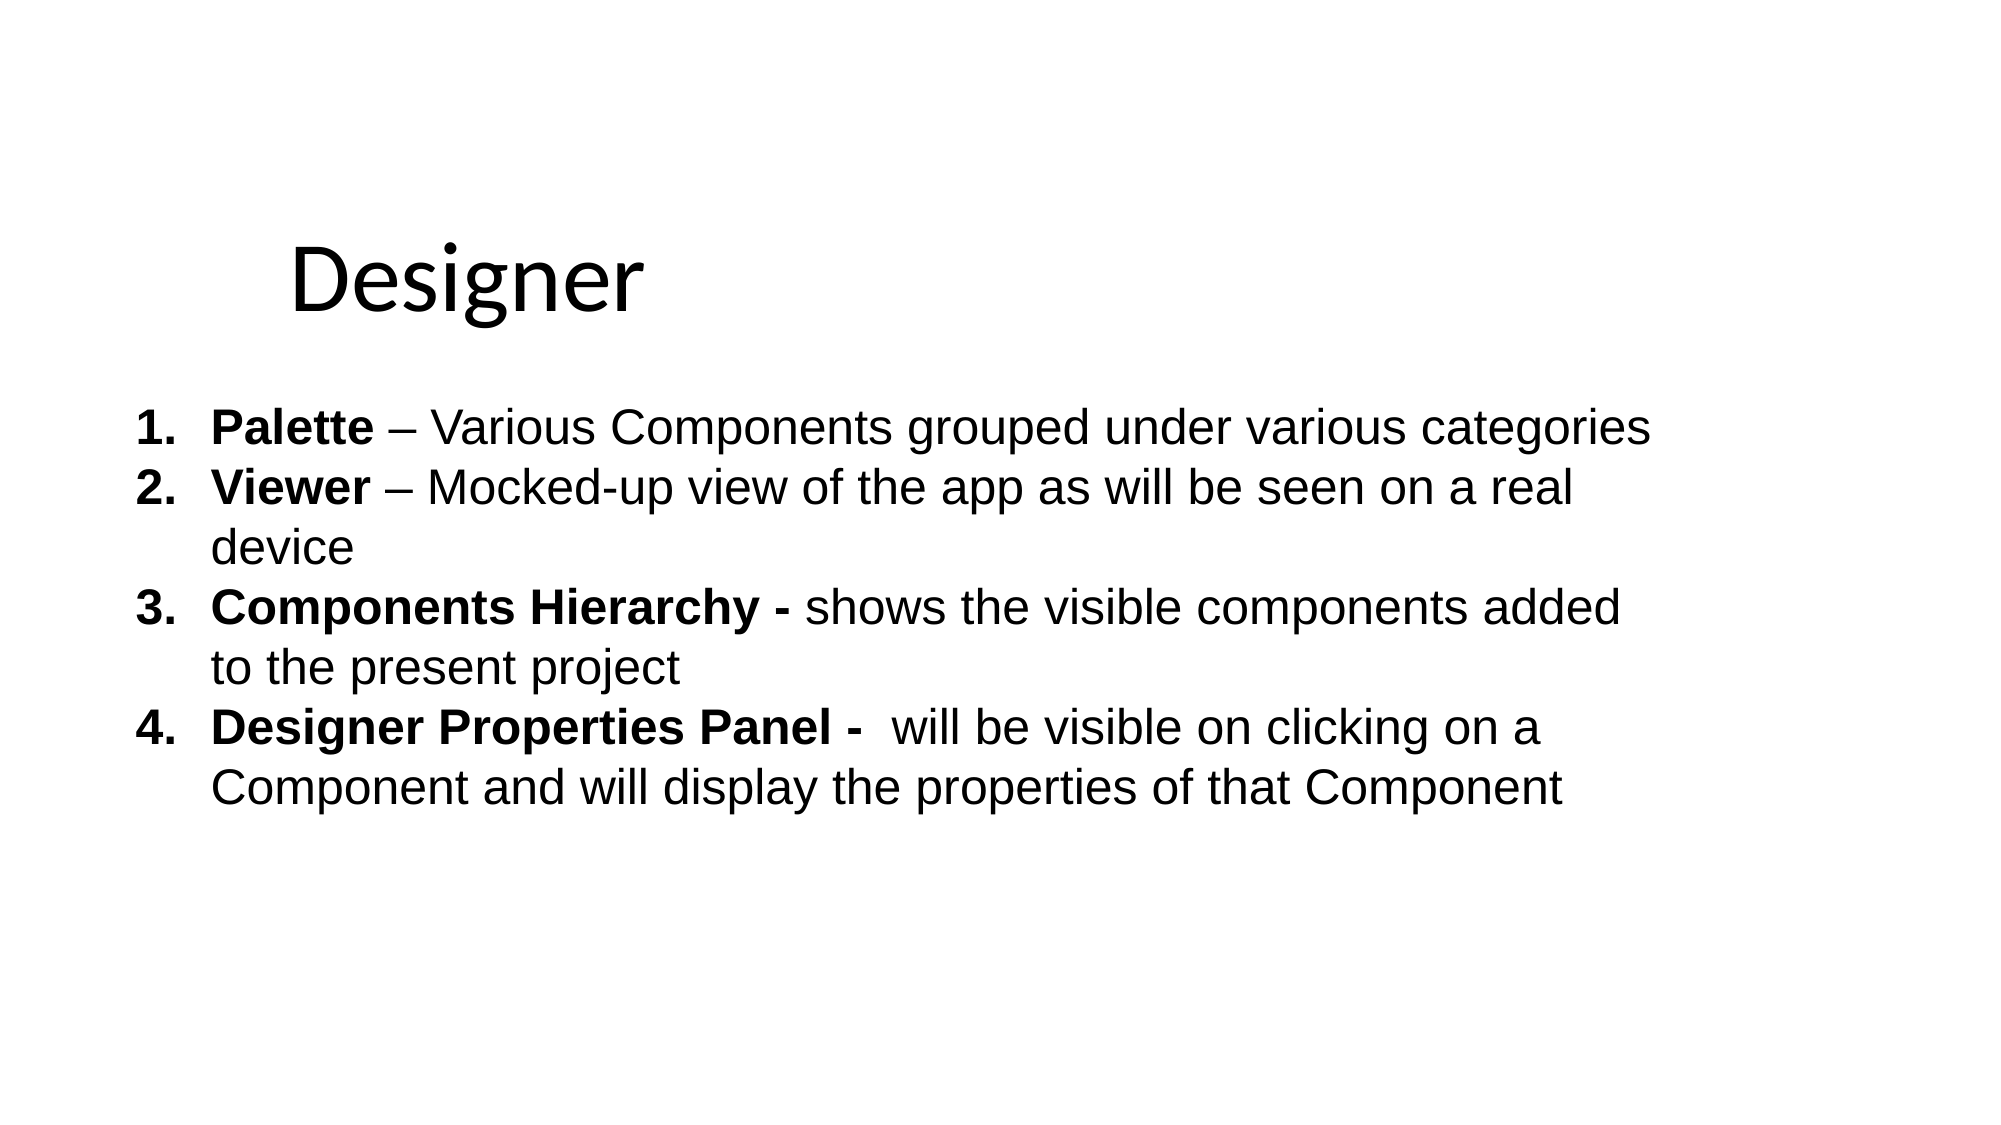

Designer
Palette – Various Components grouped under various categories
Viewer – Mocked-up view of the app as will be seen on a real device
Components Hierarchy - shows the visible components added to the present project
Designer Properties Panel -  will be visible on clicking on a Component and will display the properties of that Component